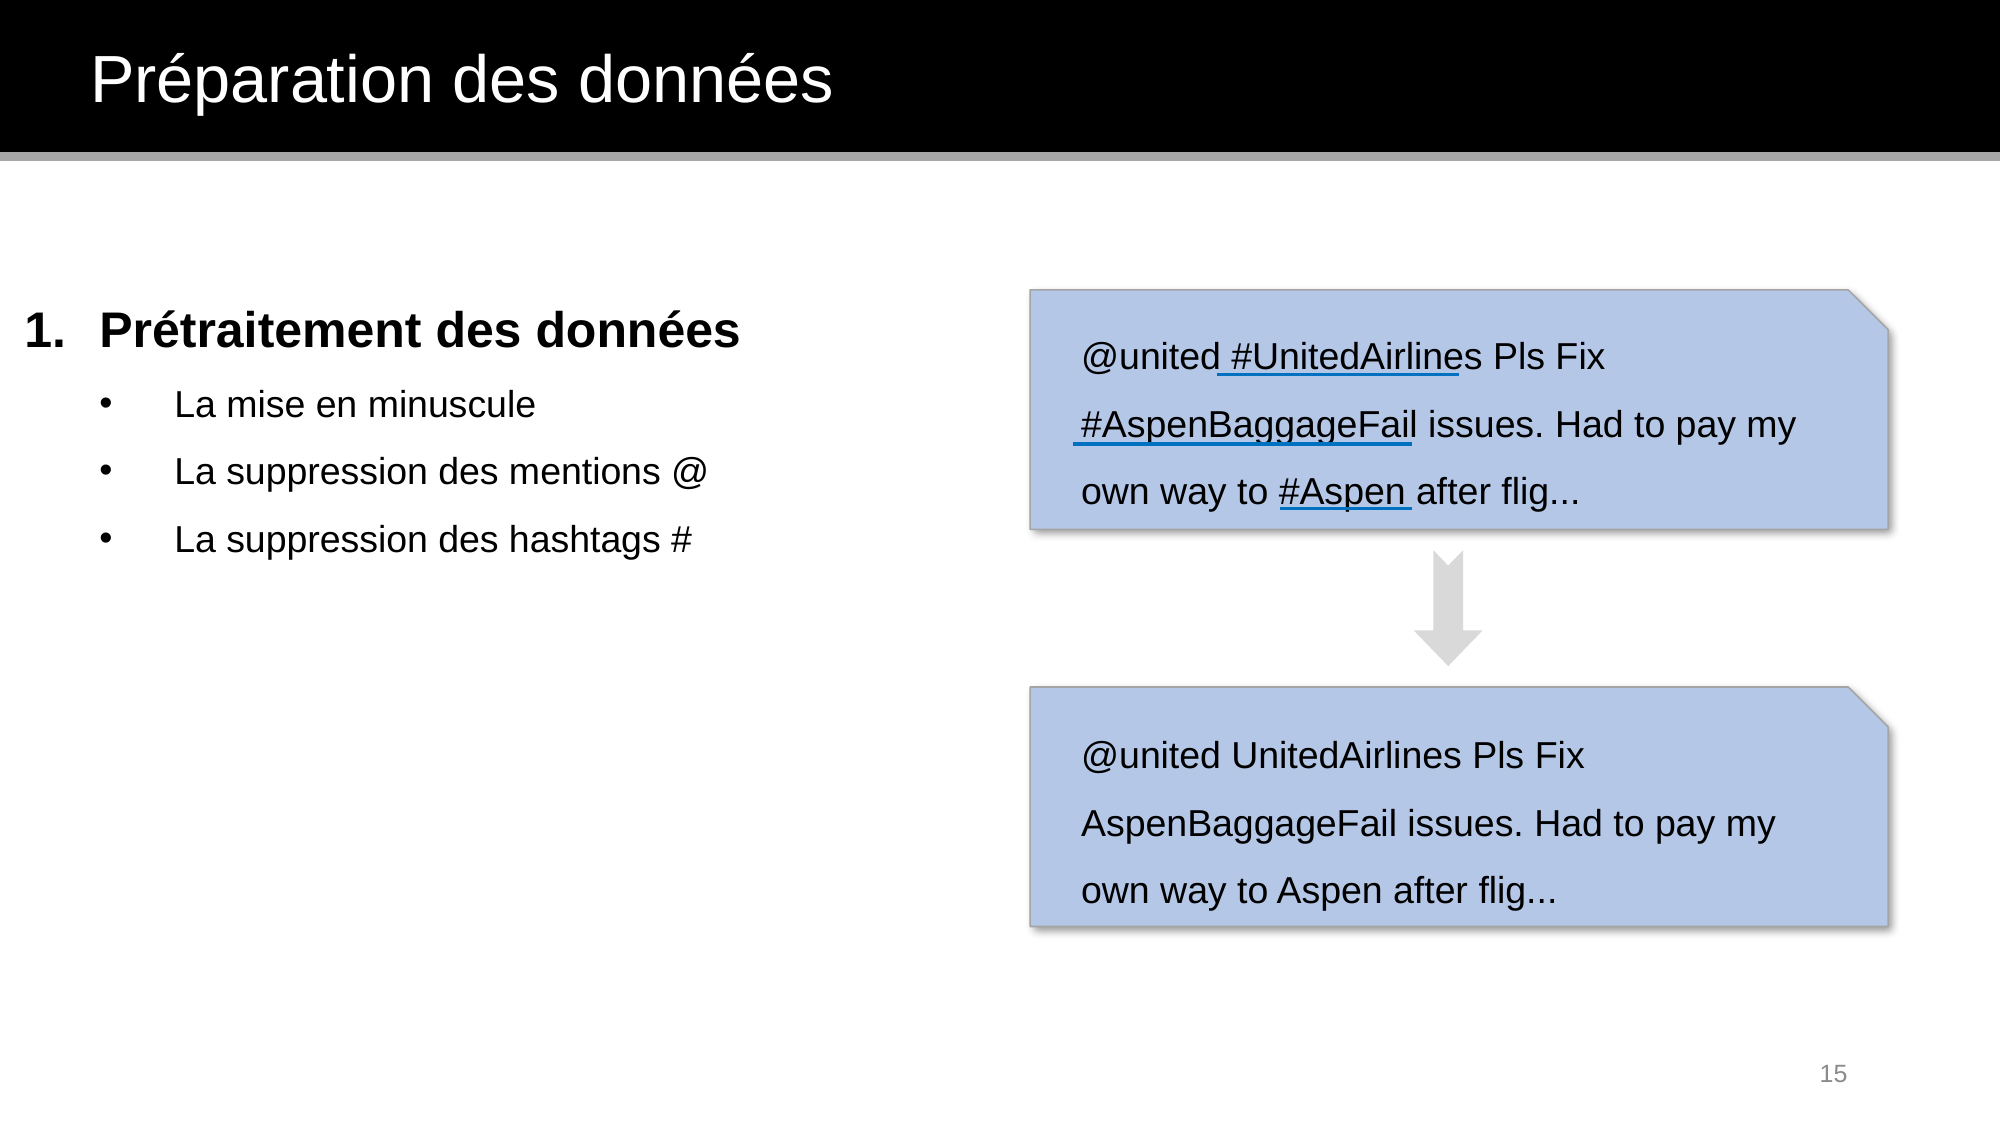

Préparation des données

Prétraitement des données
La mise en minuscule
La suppression des mentions @
La suppression des hashtags #

@united #UnitedAirlines Pls Fix #AspenBaggageFail issues. Had to pay my own way to #Aspen after flig...

@united UnitedAirlines Pls Fix AspenBaggageFail issues. Had to pay my own way to Aspen after flig...

15